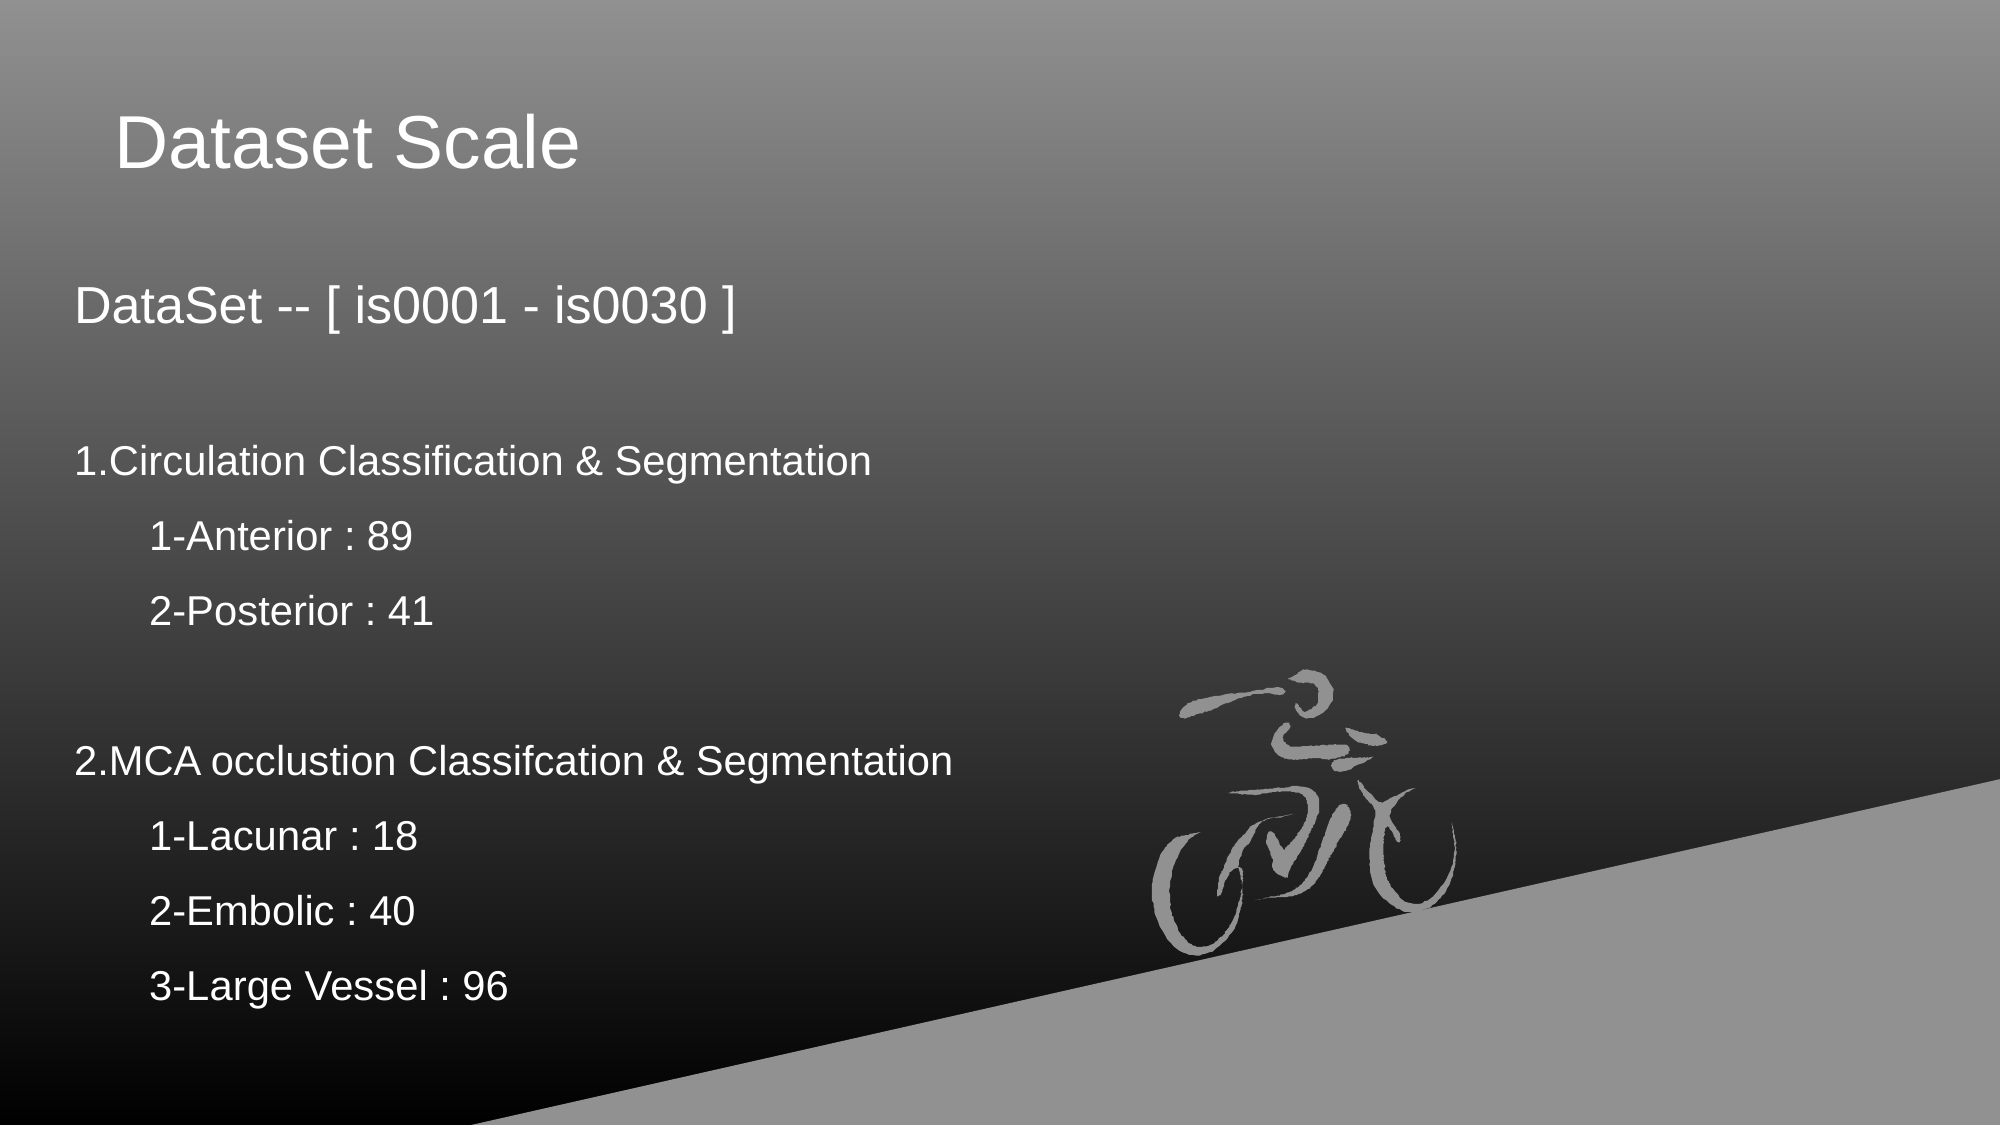

# Dataset Scale
DataSet -- [ is0001 - is0030 ]

1.Circulation Classification & Segmentation
1-Anterior : 89
2-Posterior : 41

2.MCA occlustion Classifcation & Segmentation
1-Lacunar : 18
2-Embolic : 40
3-Large Vessel : 96